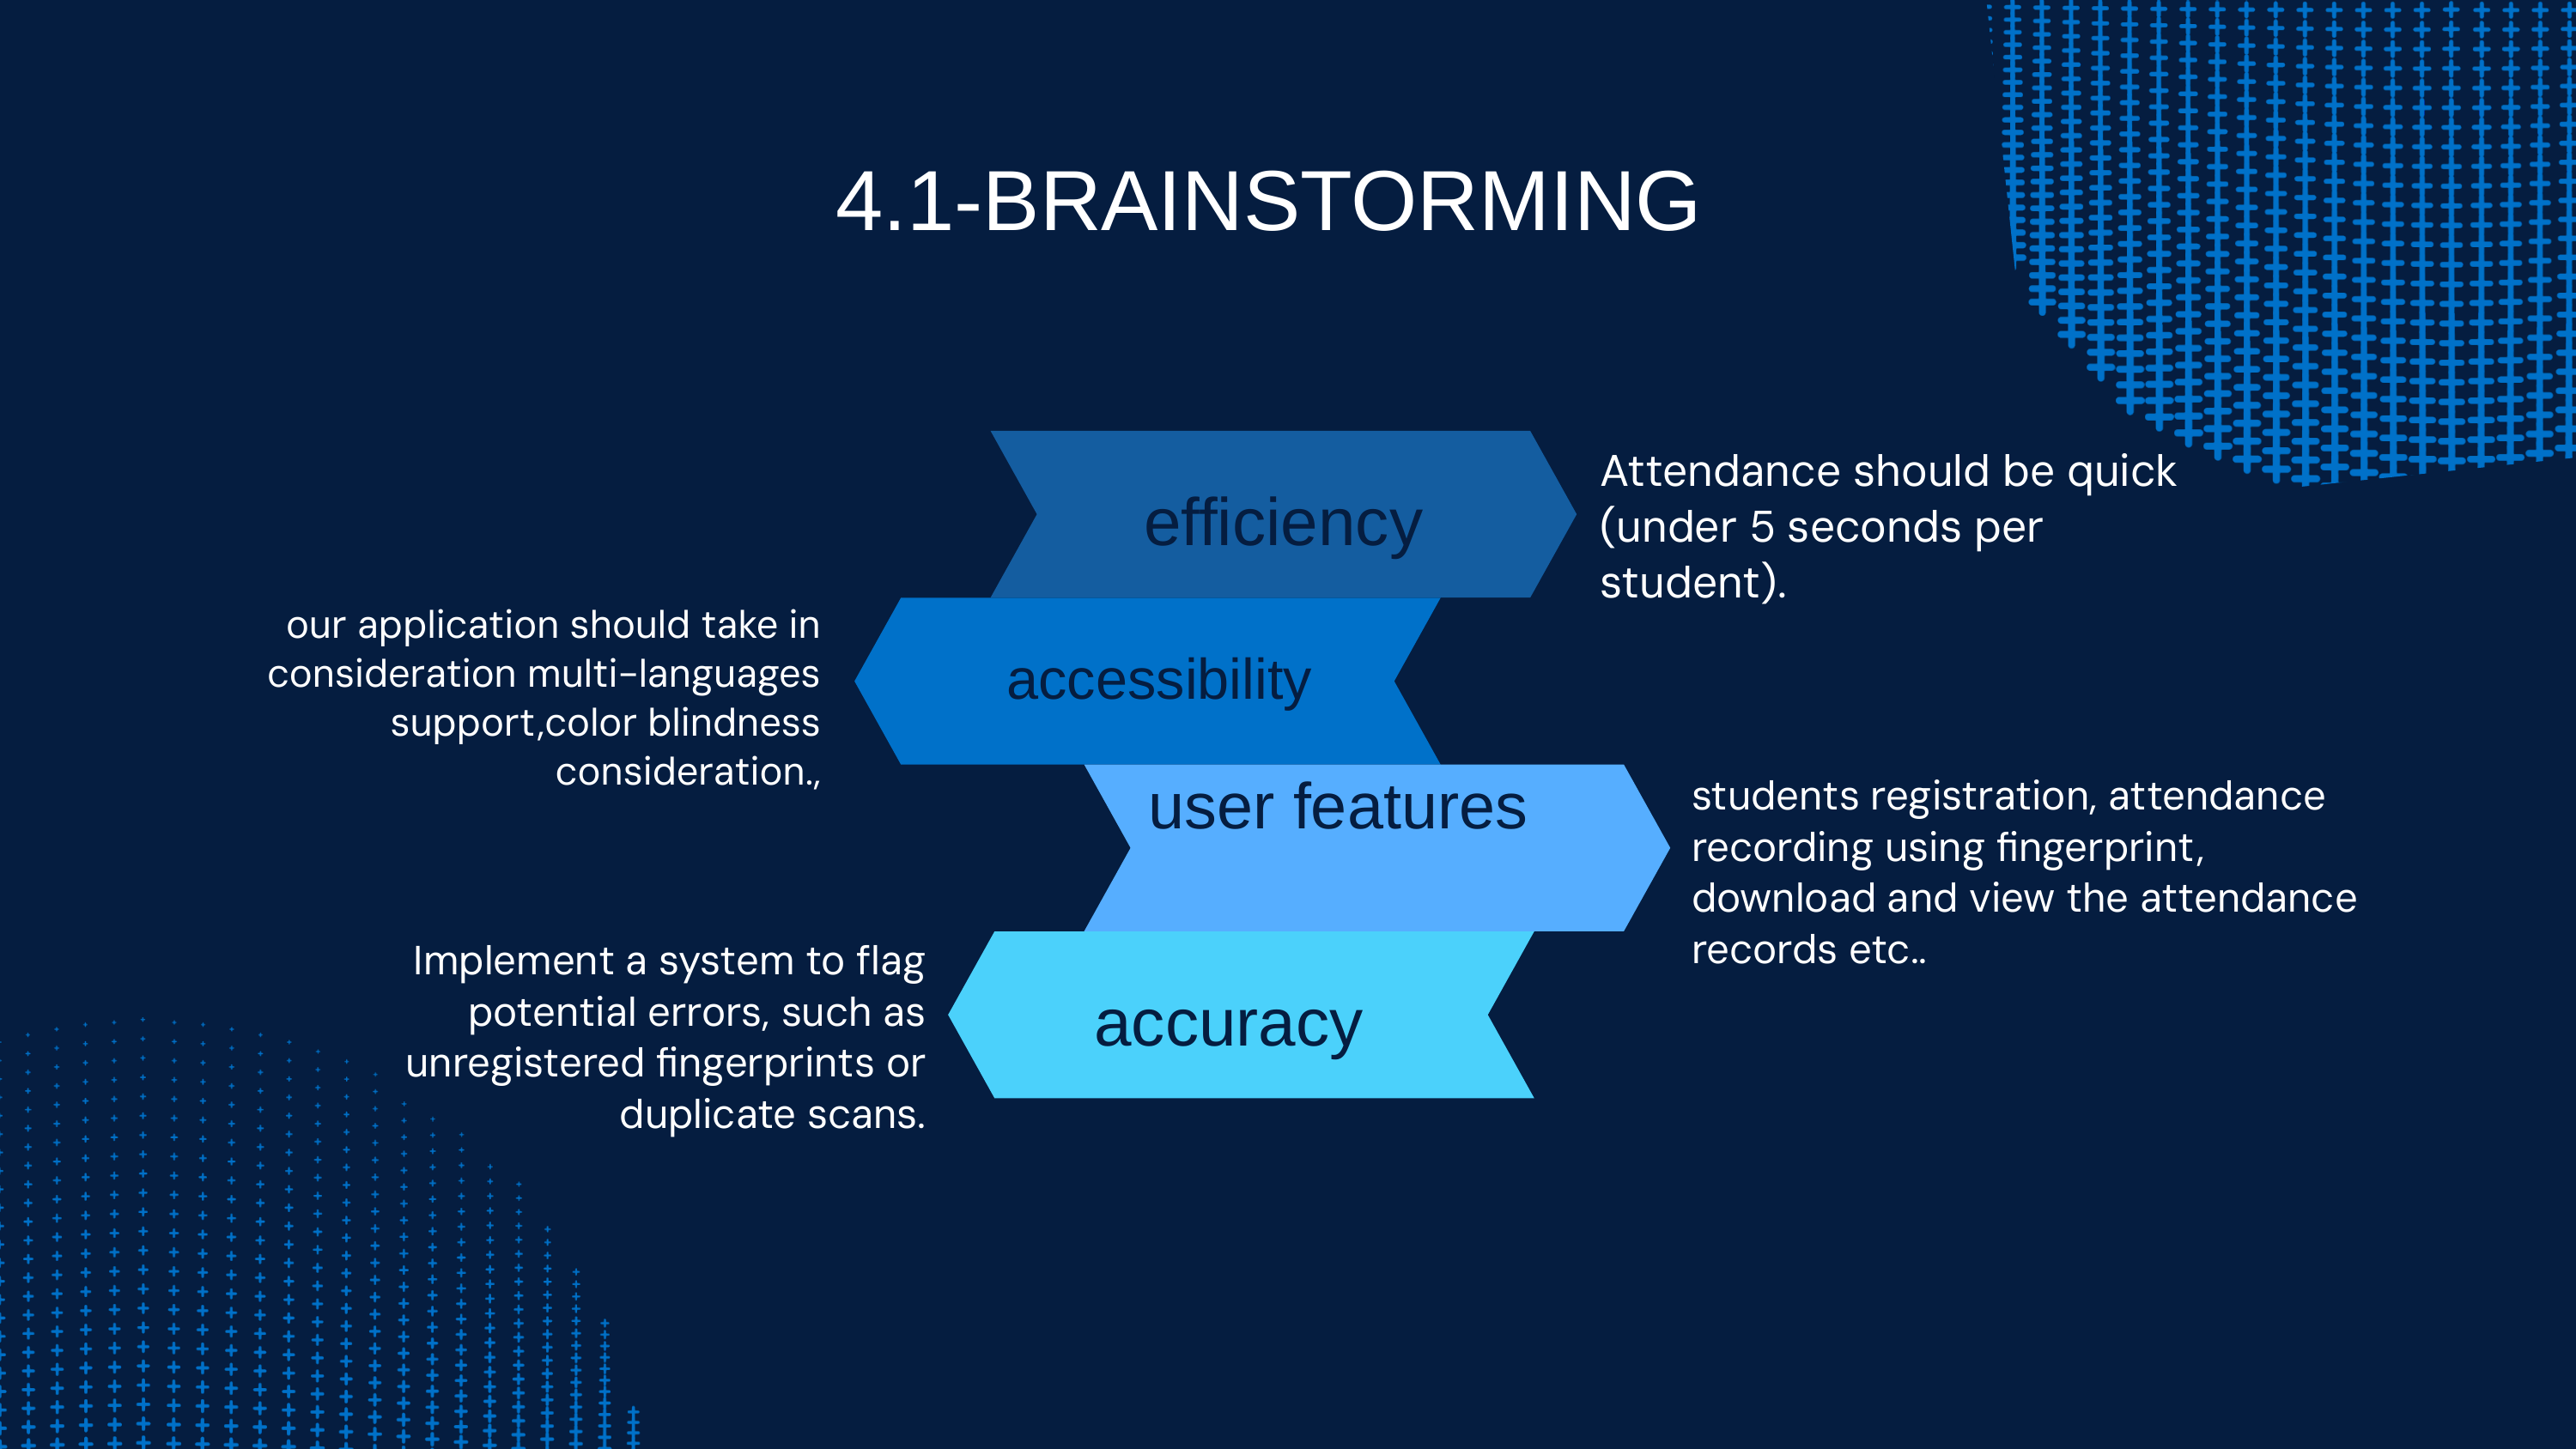

4.1-BRAINSTORMING

Attendance should be quick (under 5 seconds per student).
efficiency
our application should take in consideration multi-languages support,color blindness consideration.,

accessibility
user features

students registration, attendance recording using fingerprint, download and view the attendance records etc..

Implement a system to flag potential errors, such as unregistered fingerprints or duplicate scans.
accuracy